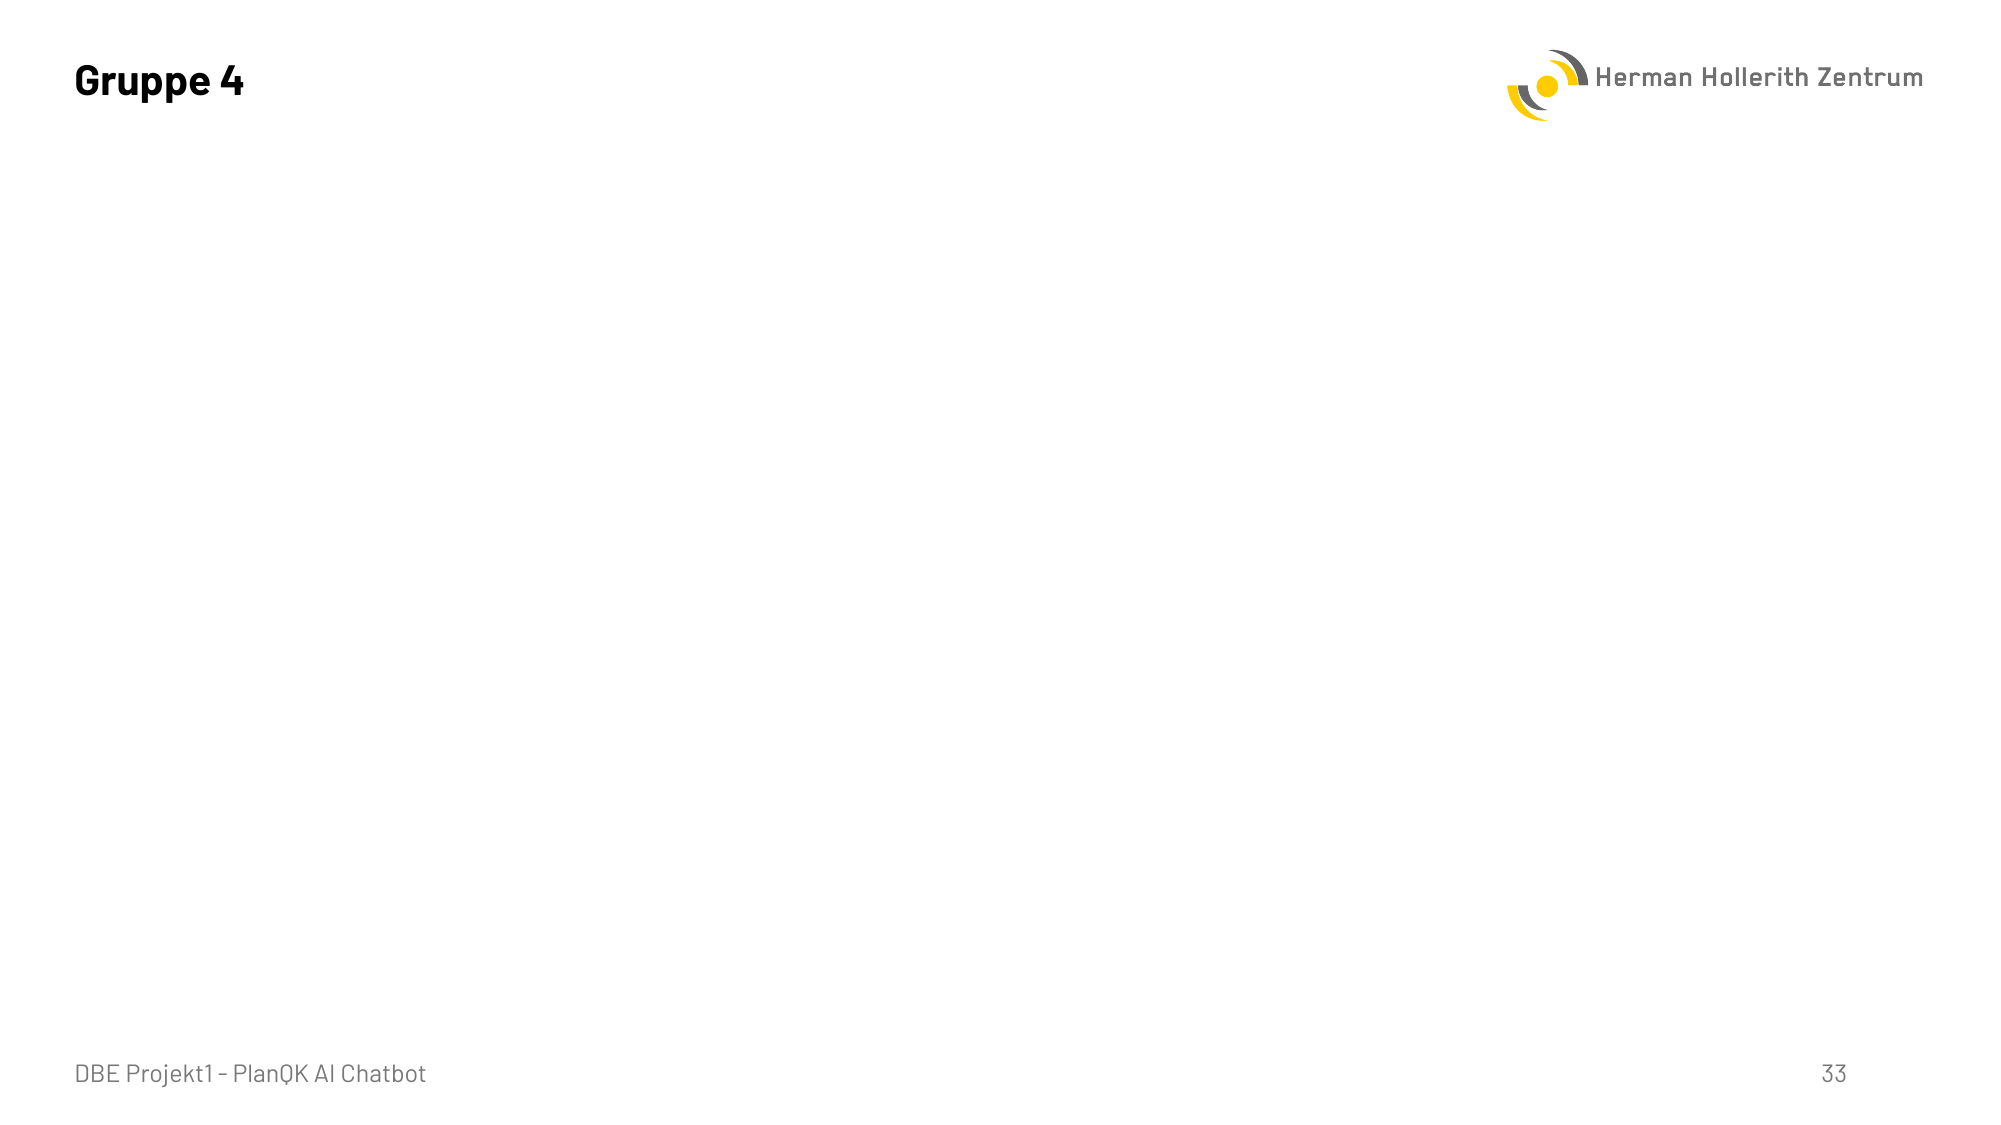

# Gruppe 4
DBE Projekt1 - PlanQK AI Chatbot
33